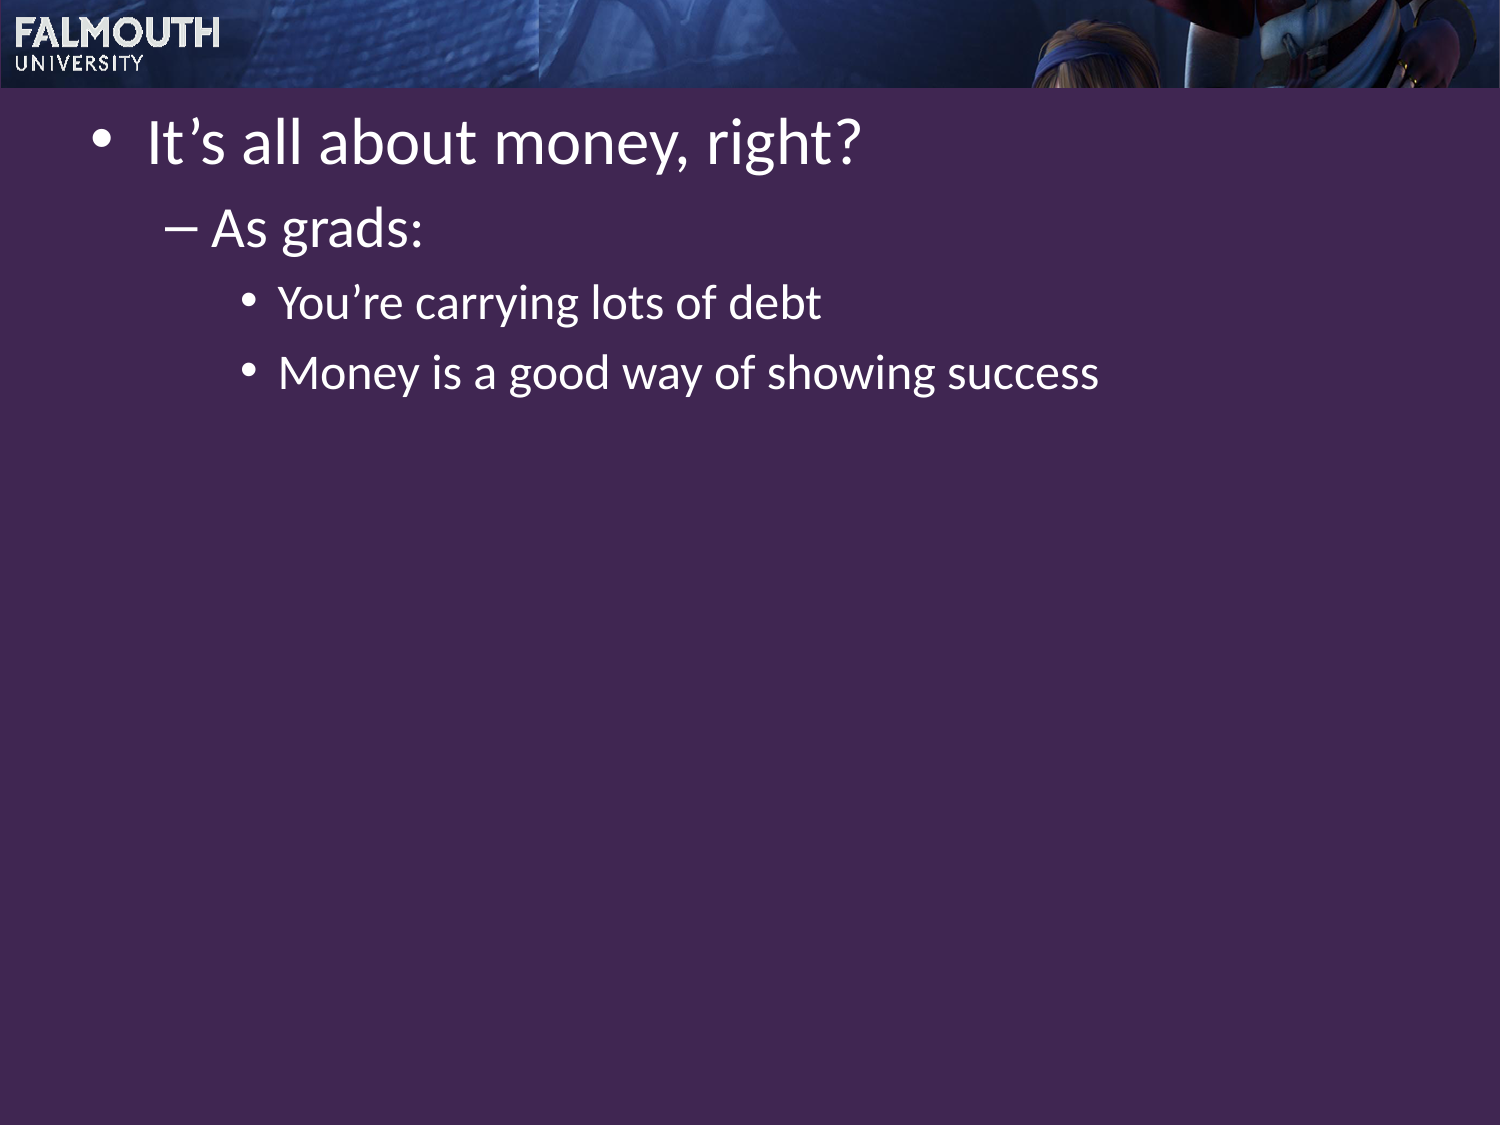

It’s all about money, right?
As grads:
You’re carrying lots of debt
Money is a good way of showing success